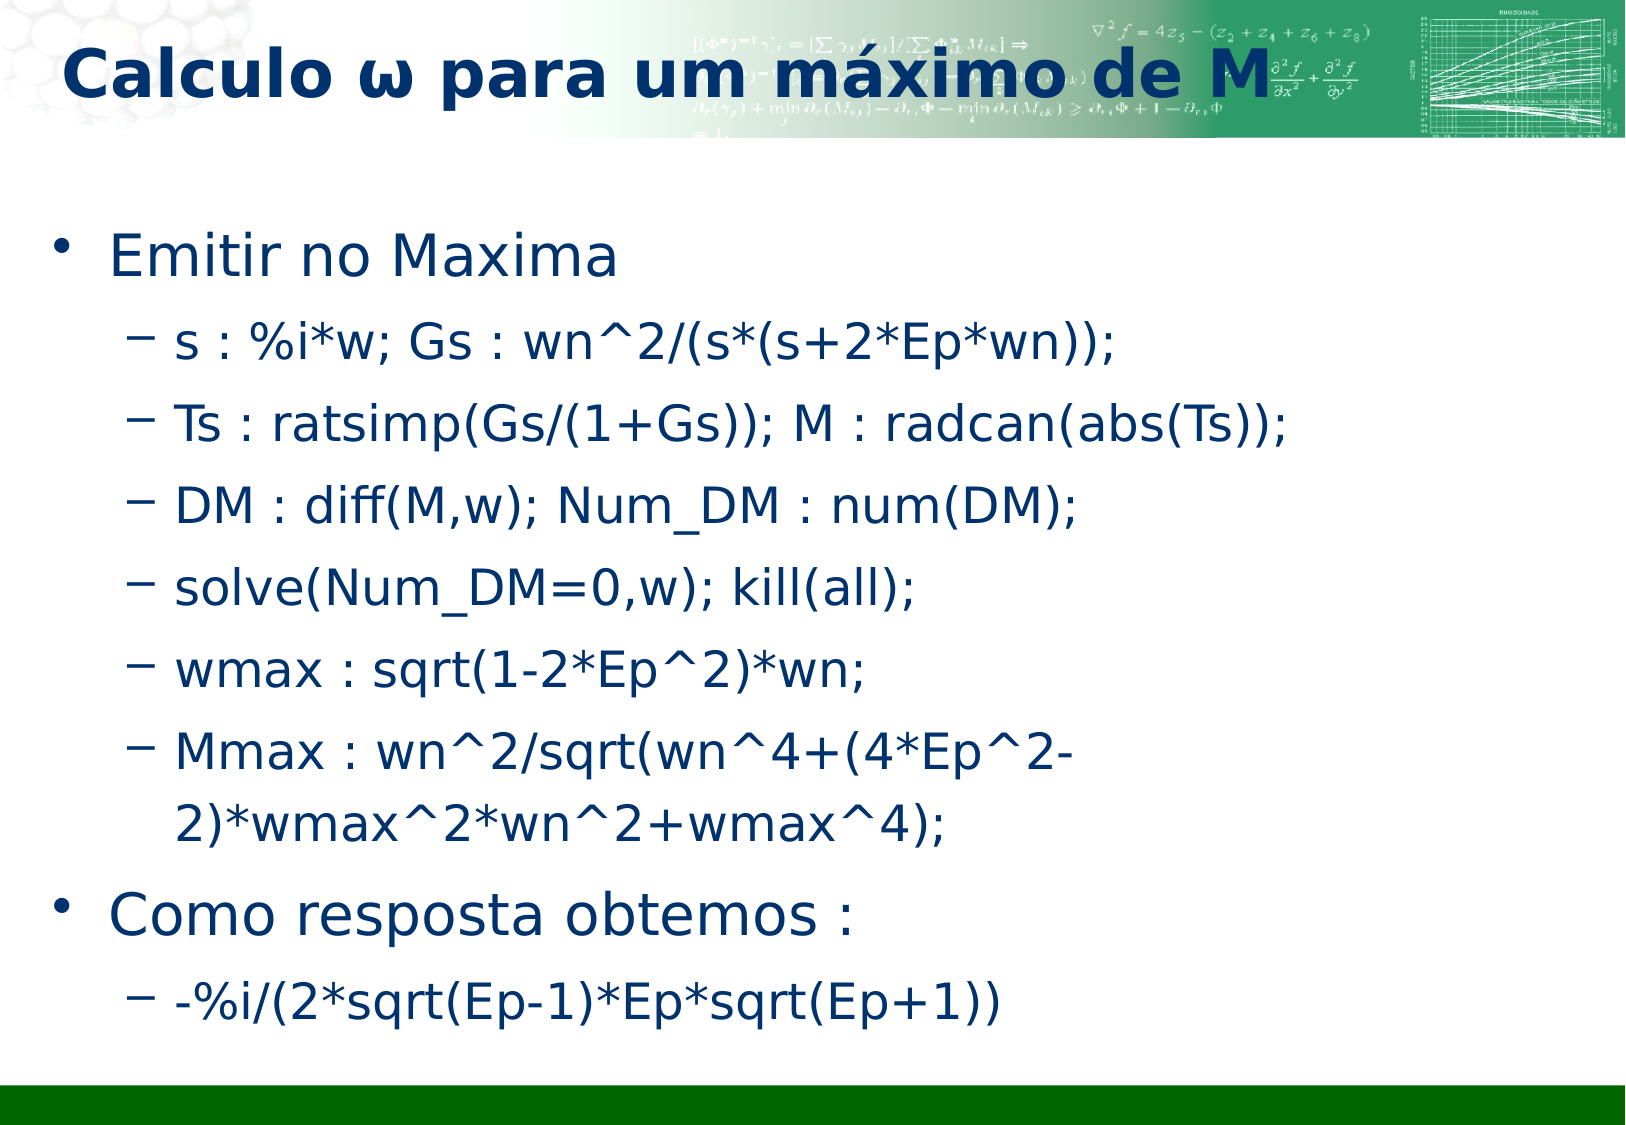

# Calculo ω para um máximo de M
Emitir no Maxima
s : %i*w; Gs : wn^2/(s*(s+2*Ep*wn));
Ts : ratsimp(Gs/(1+Gs)); M : radcan(abs(Ts));
DM : diff(M,w); Num_DM : num(DM);
solve(Num_DM=0,w); kill(all);
wmax : sqrt(1-2*Ep^2)*wn;
Mmax : wn^2/sqrt(wn^4+(4*Ep^2-2)*wmax^2*wn^2+wmax^4);
Como resposta obtemos :
-%i/(2*sqrt(Ep-1)*Ep*sqrt(Ep+1))